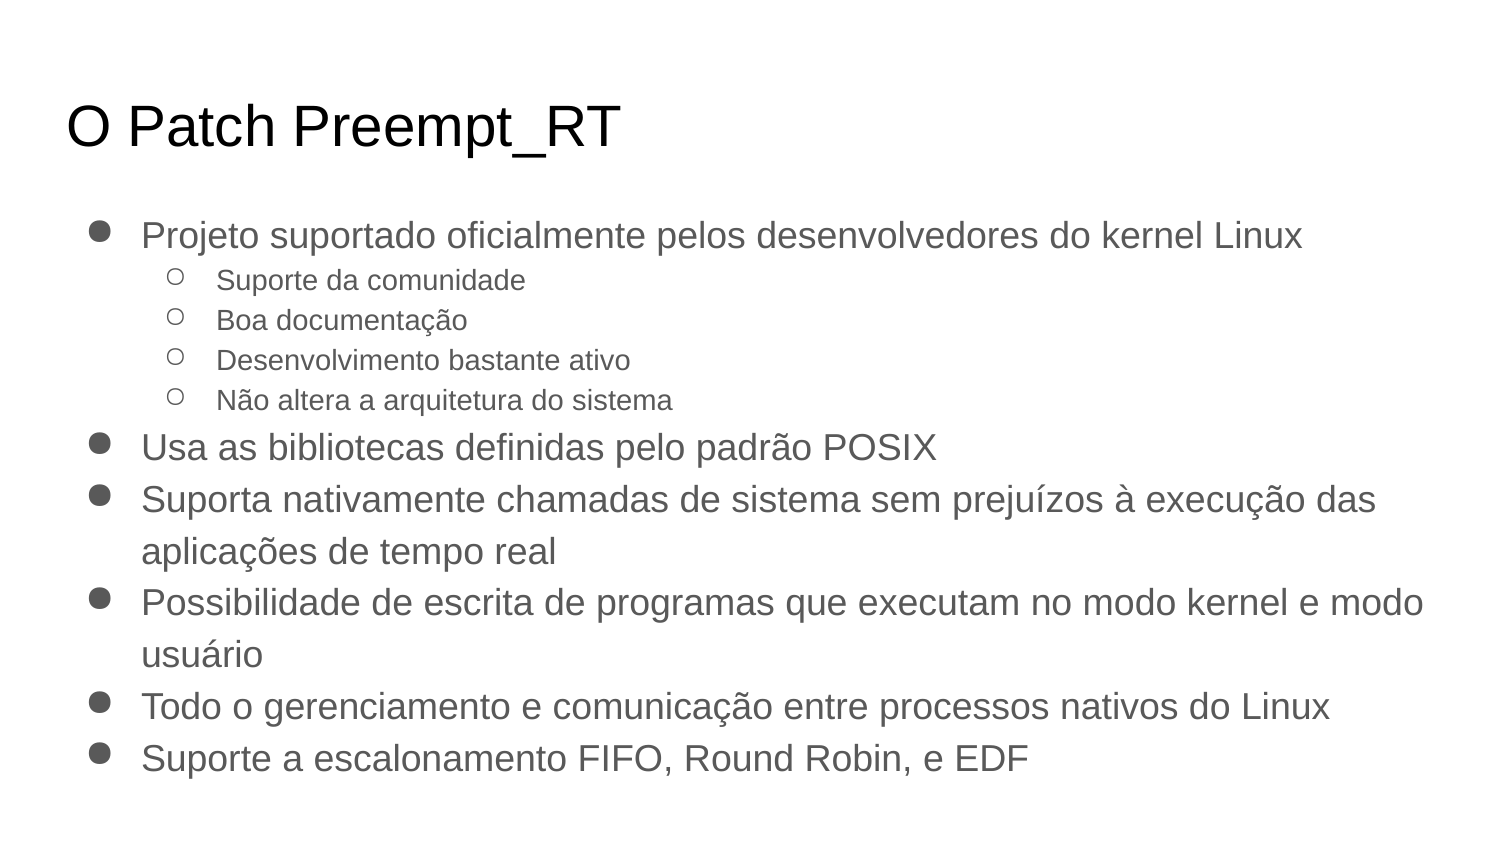

# O Patch Preempt_RT
Projeto suportado oficialmente pelos desenvolvedores do kernel Linux
Suporte da comunidade
Boa documentação
Desenvolvimento bastante ativo
Não altera a arquitetura do sistema
Usa as bibliotecas definidas pelo padrão POSIX
Suporta nativamente chamadas de sistema sem prejuízos à execução das aplicações de tempo real
Possibilidade de escrita de programas que executam no modo kernel e modo usuário
Todo o gerenciamento e comunicação entre processos nativos do Linux
Suporte a escalonamento FIFO, Round Robin, e EDF